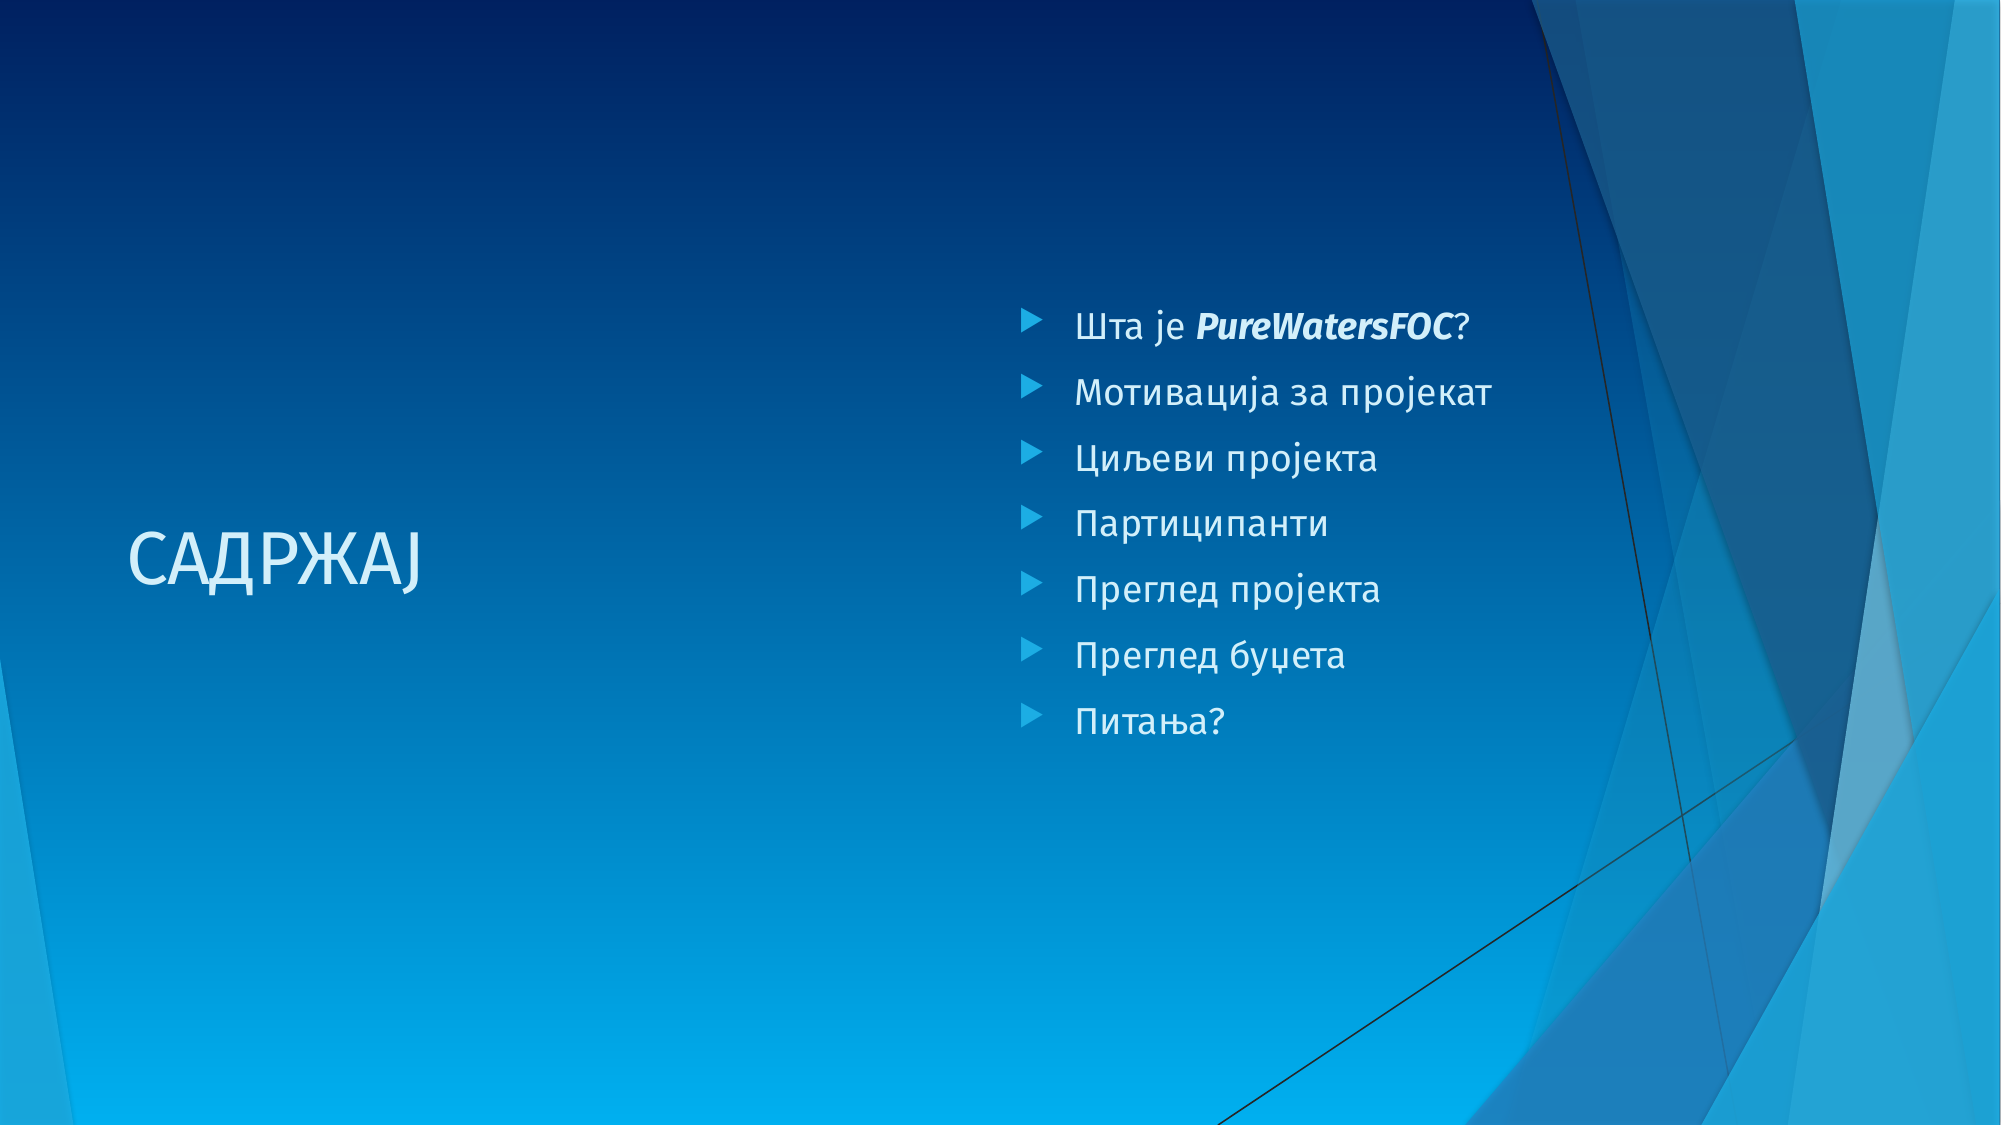

# САДРЖАЈ
Шта је PureWatersFOC?
Мотивација за пројекат
Циљеви пројекта
Партиципанти
Преглед пројекта
Преглед буџета
Питања?